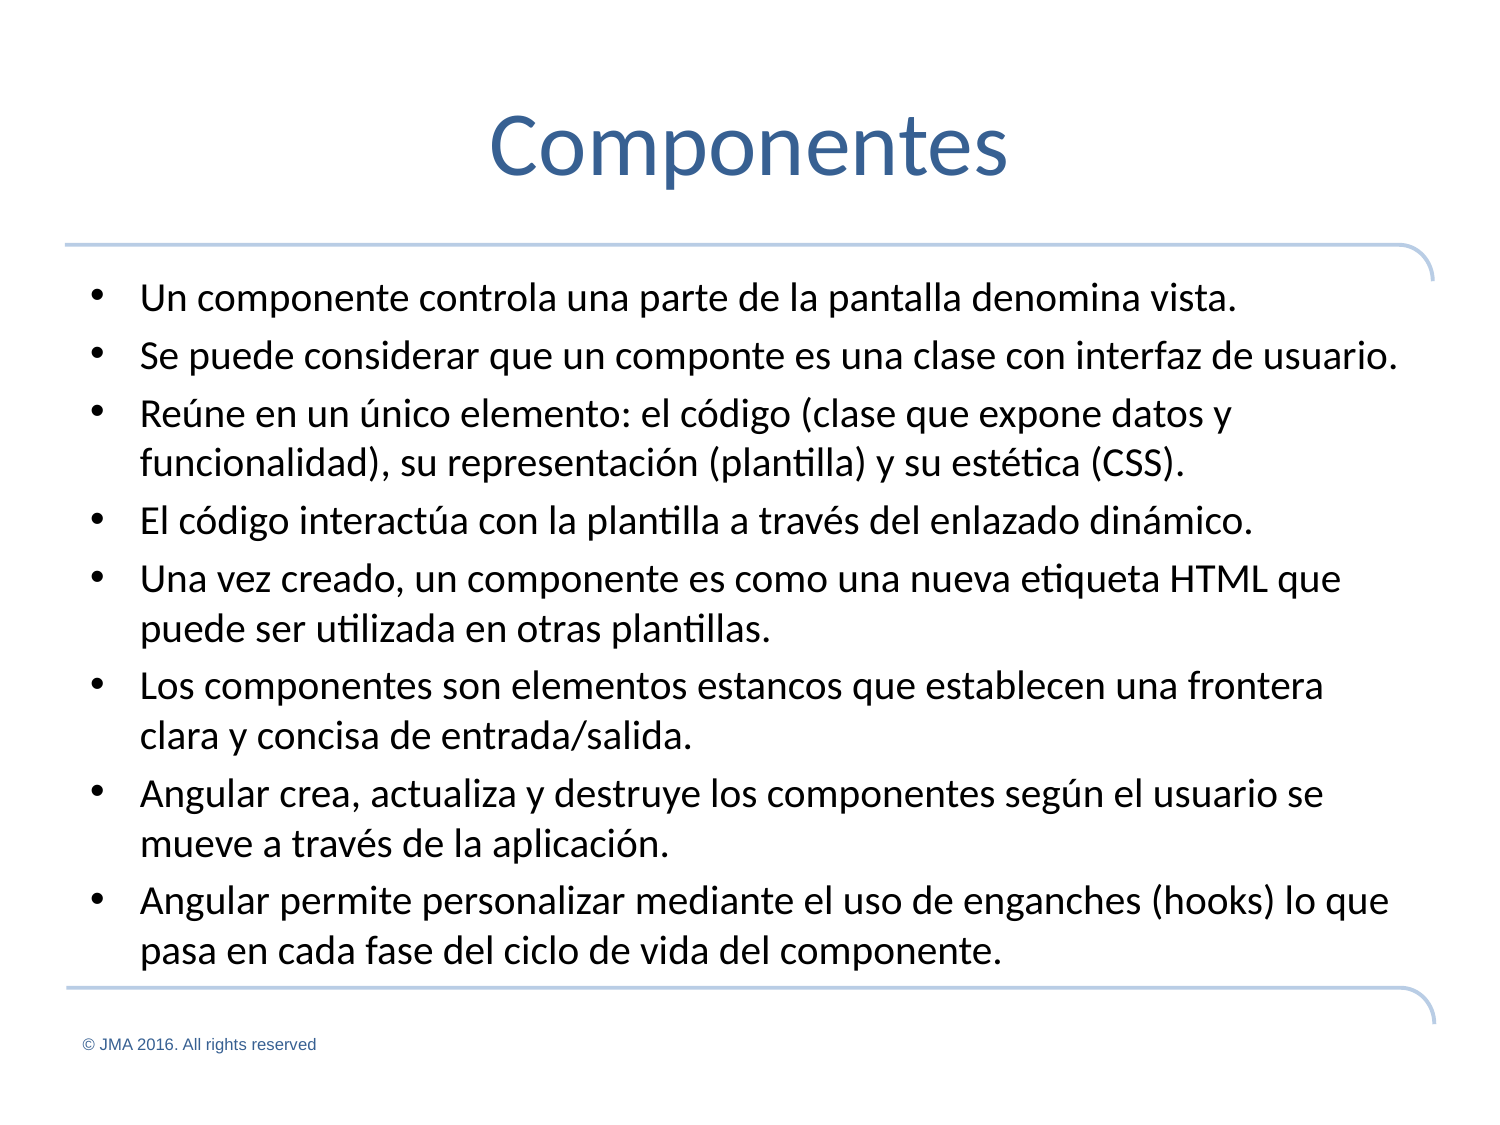

# Componentes
Un componente controla una parte de la pantalla denomina vista.
Se puede considerar que un componte es una clase con interfaz de usuario.
Reúne en un único elemento: el código (clase que expone datos y funcionalidad), su representación (plantilla) y su estética (CSS).
El código interactúa con la plantilla a través del enlazado dinámico.
Una vez creado, un componente es como una nueva etiqueta HTML que puede ser utilizada en otras plantillas.
Los componentes son elementos estancos que establecen una frontera clara y concisa de entrada/salida.
Angular crea, actualiza y destruye los componentes según el usuario se mueve a través de la aplicación.
Angular permite personalizar mediante el uso de enganches (hooks) lo que pasa en cada fase del ciclo de vida del componente.